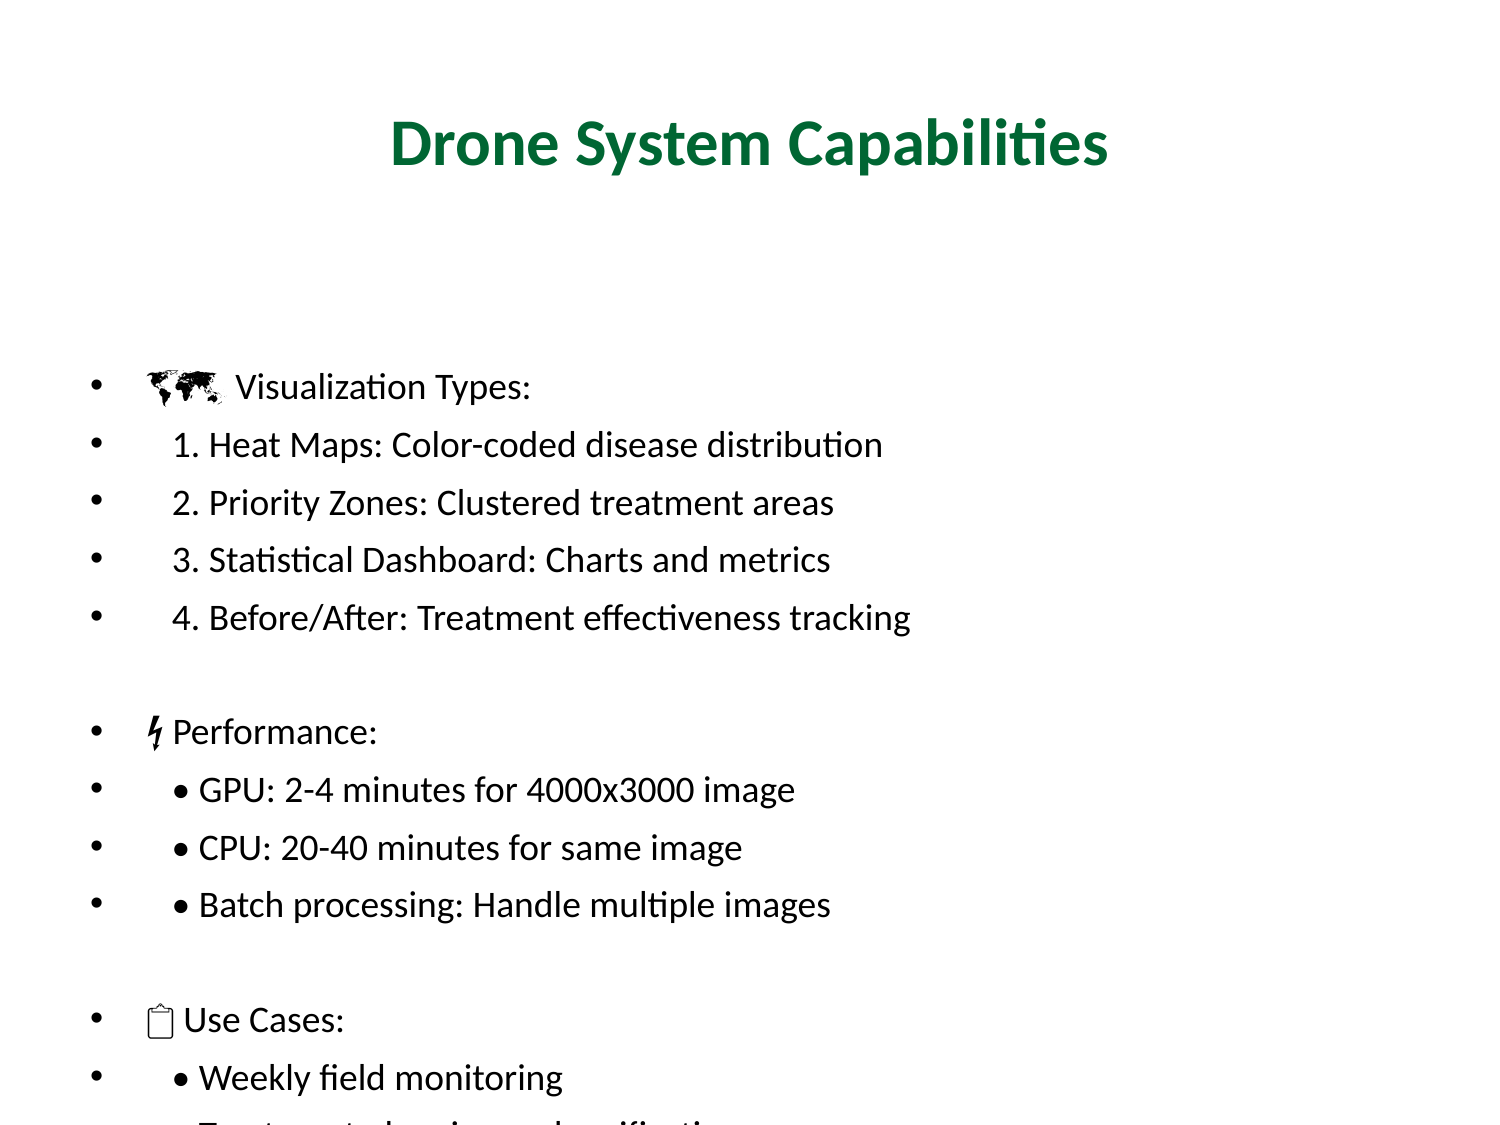

# Drone System Capabilities

🗺️ Visualization Types:
   1. Heat Maps: Color-coded disease distribution
   2. Priority Zones: Clustered treatment areas
   3. Statistical Dashboard: Charts and metrics
   4. Before/After: Treatment effectiveness tracking

⚡ Performance:
   • GPU: 2-4 minutes for 4000x3000 image
   • CPU: 20-40 minutes for same image
   • Batch processing: Handle multiple images

📋 Use Cases:
   • Weekly field monitoring
   • Treatment planning and verification
   • Research and compliance reporting